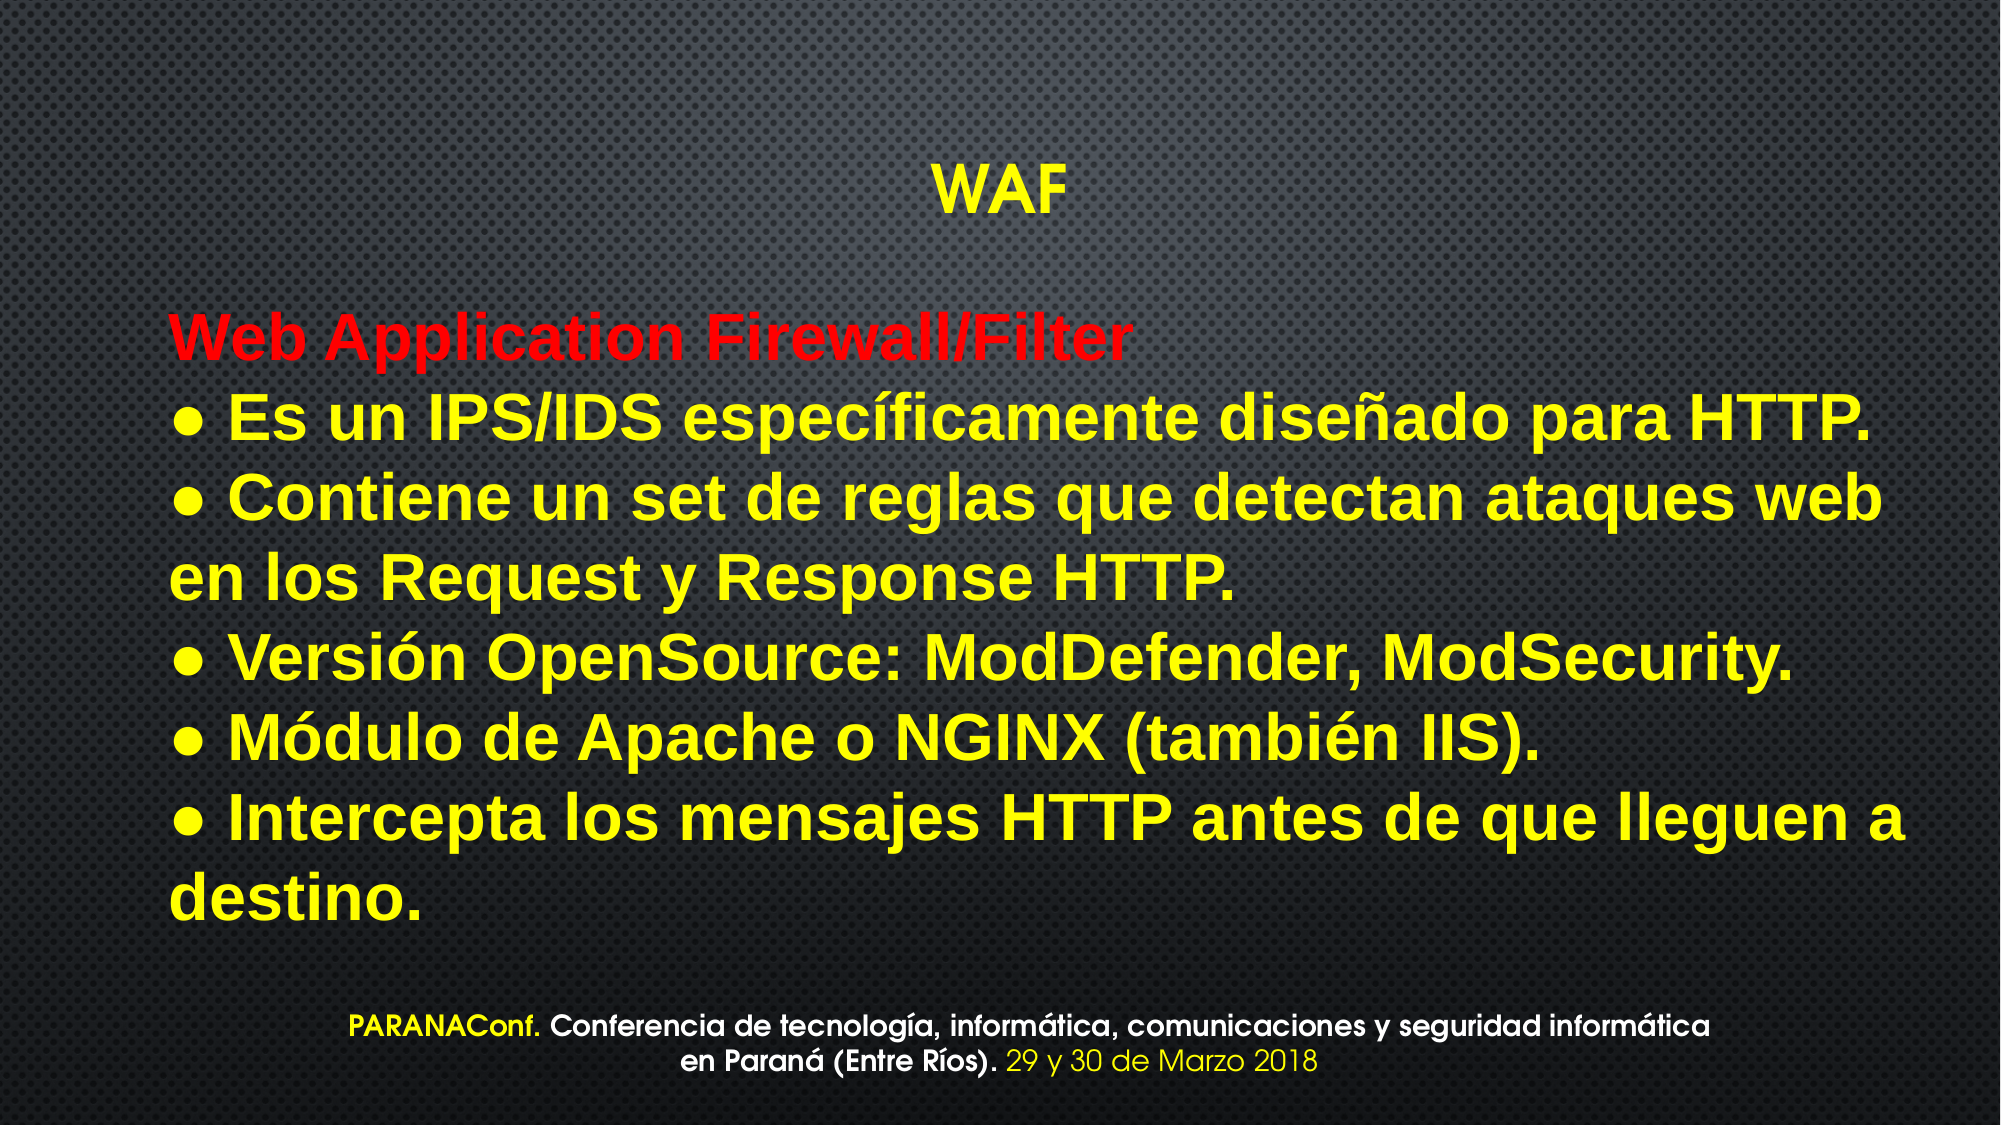

WAF
Web Application Firewall/Filter
● Es un IPS/IDS específicamente diseñado para HTTP.
● Contiene un set de reglas que detectan ataques web en los Request y Response HTTP.
● Versión OpenSource: ModDefender, ModSecurity.
● Módulo de Apache o NGINX (también IIS).
● Intercepta los mensajes HTTP antes de que lleguen a
destino.
PARANAConf. Conferencia de tecnología, informática, comunicaciones y seguridad informática
en Paraná (Entre Ríos). 29 y 30 de Marzo 2018